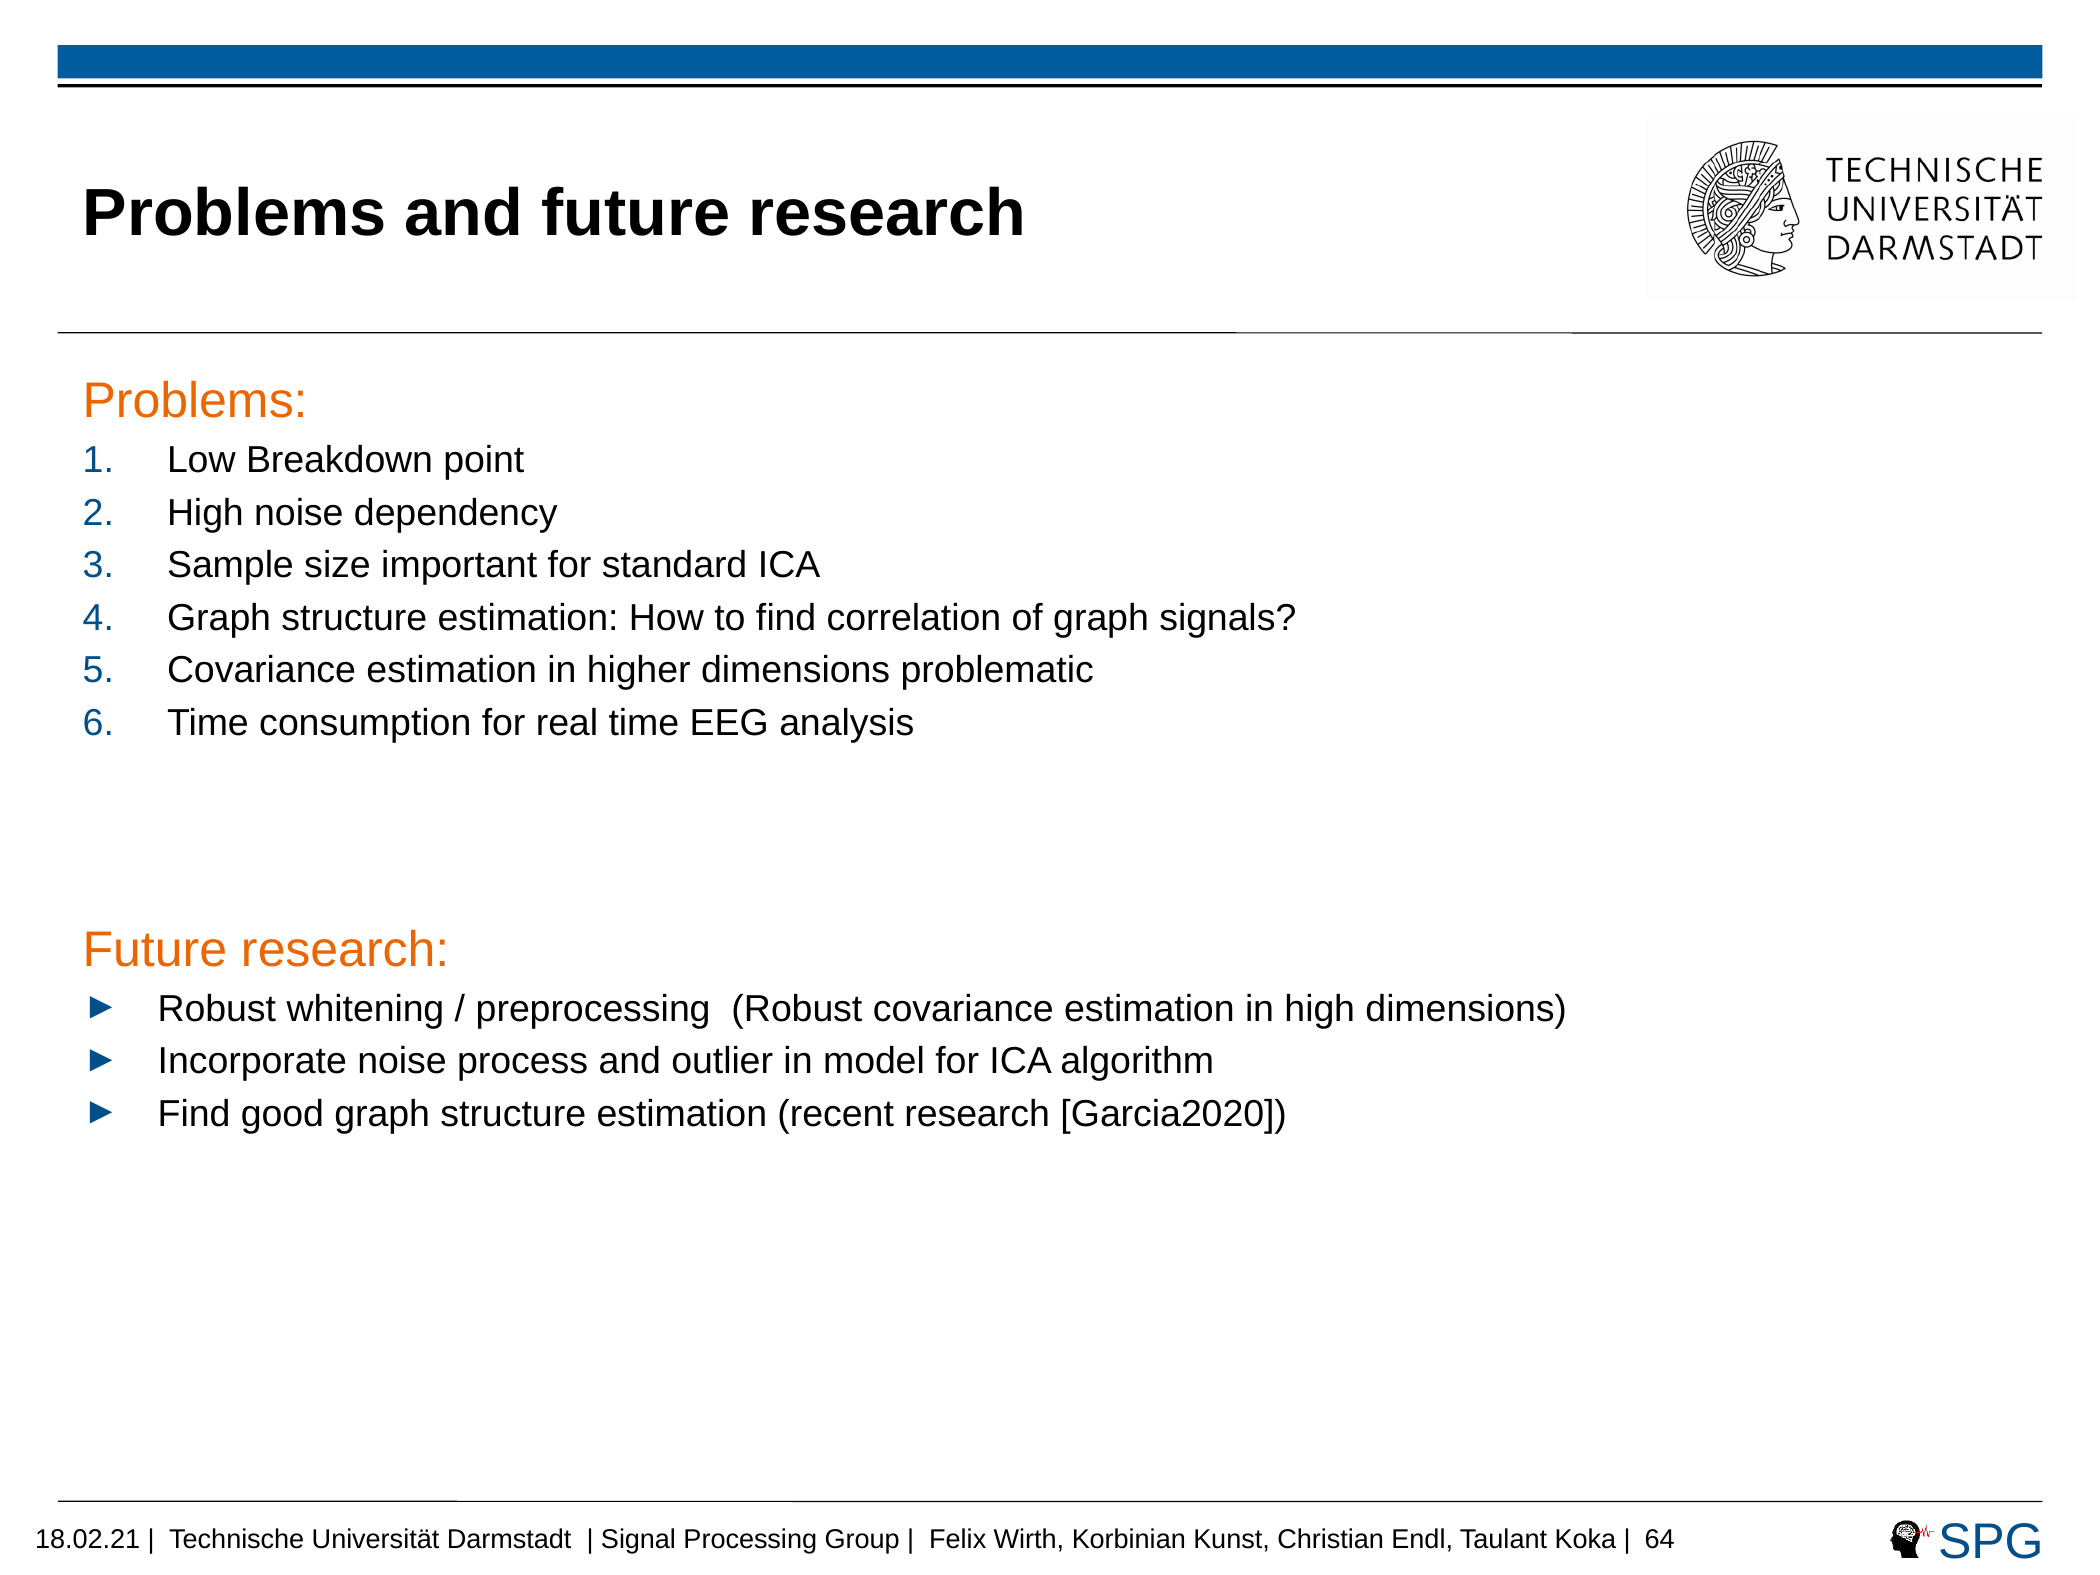

# Problems and future research
Problems:
Low Breakdown point
High noise dependency
Sample size important for standard ICA
Graph structure estimation: How to find correlation of graph signals?
Covariance estimation in higher dimensions problematic
Time consumption for real time EEG analysis

Future research:
Robust whitening / preprocessing  (Robust covariance estimation in high dimensions)
Incorporate noise process and outlier in model for ICA algorithm
Find good graph structure estimation (recent research [Garcia2020])